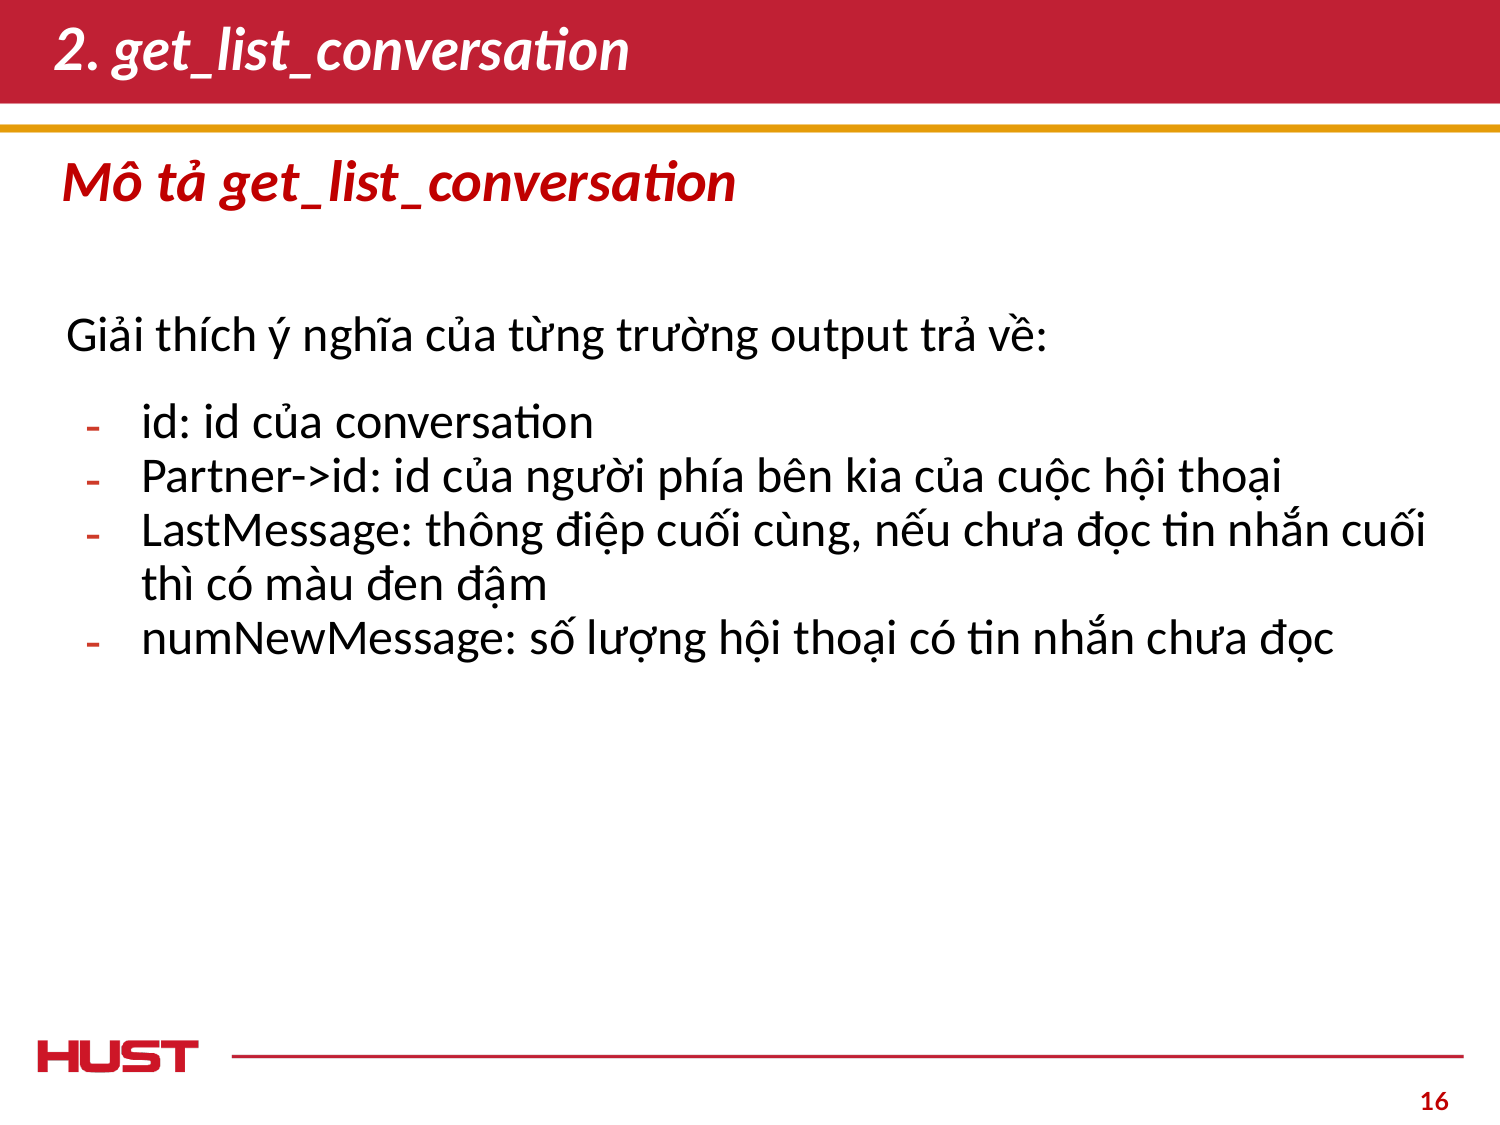

# 2. get_list_conversation
Mô tả get_list_conversation

Giải thích ý nghĩa của từng trường output trả về:
id: id của conversation
Partner->id: id của người phía bên kia của cuộc hội thoại
LastMessage: thông điệp cuối cùng, nếu chưa đọc tin nhắn cuối thì có màu đen đậm
numNewMessage: số lượng hội thoại có tin nhắn chưa đọc

16